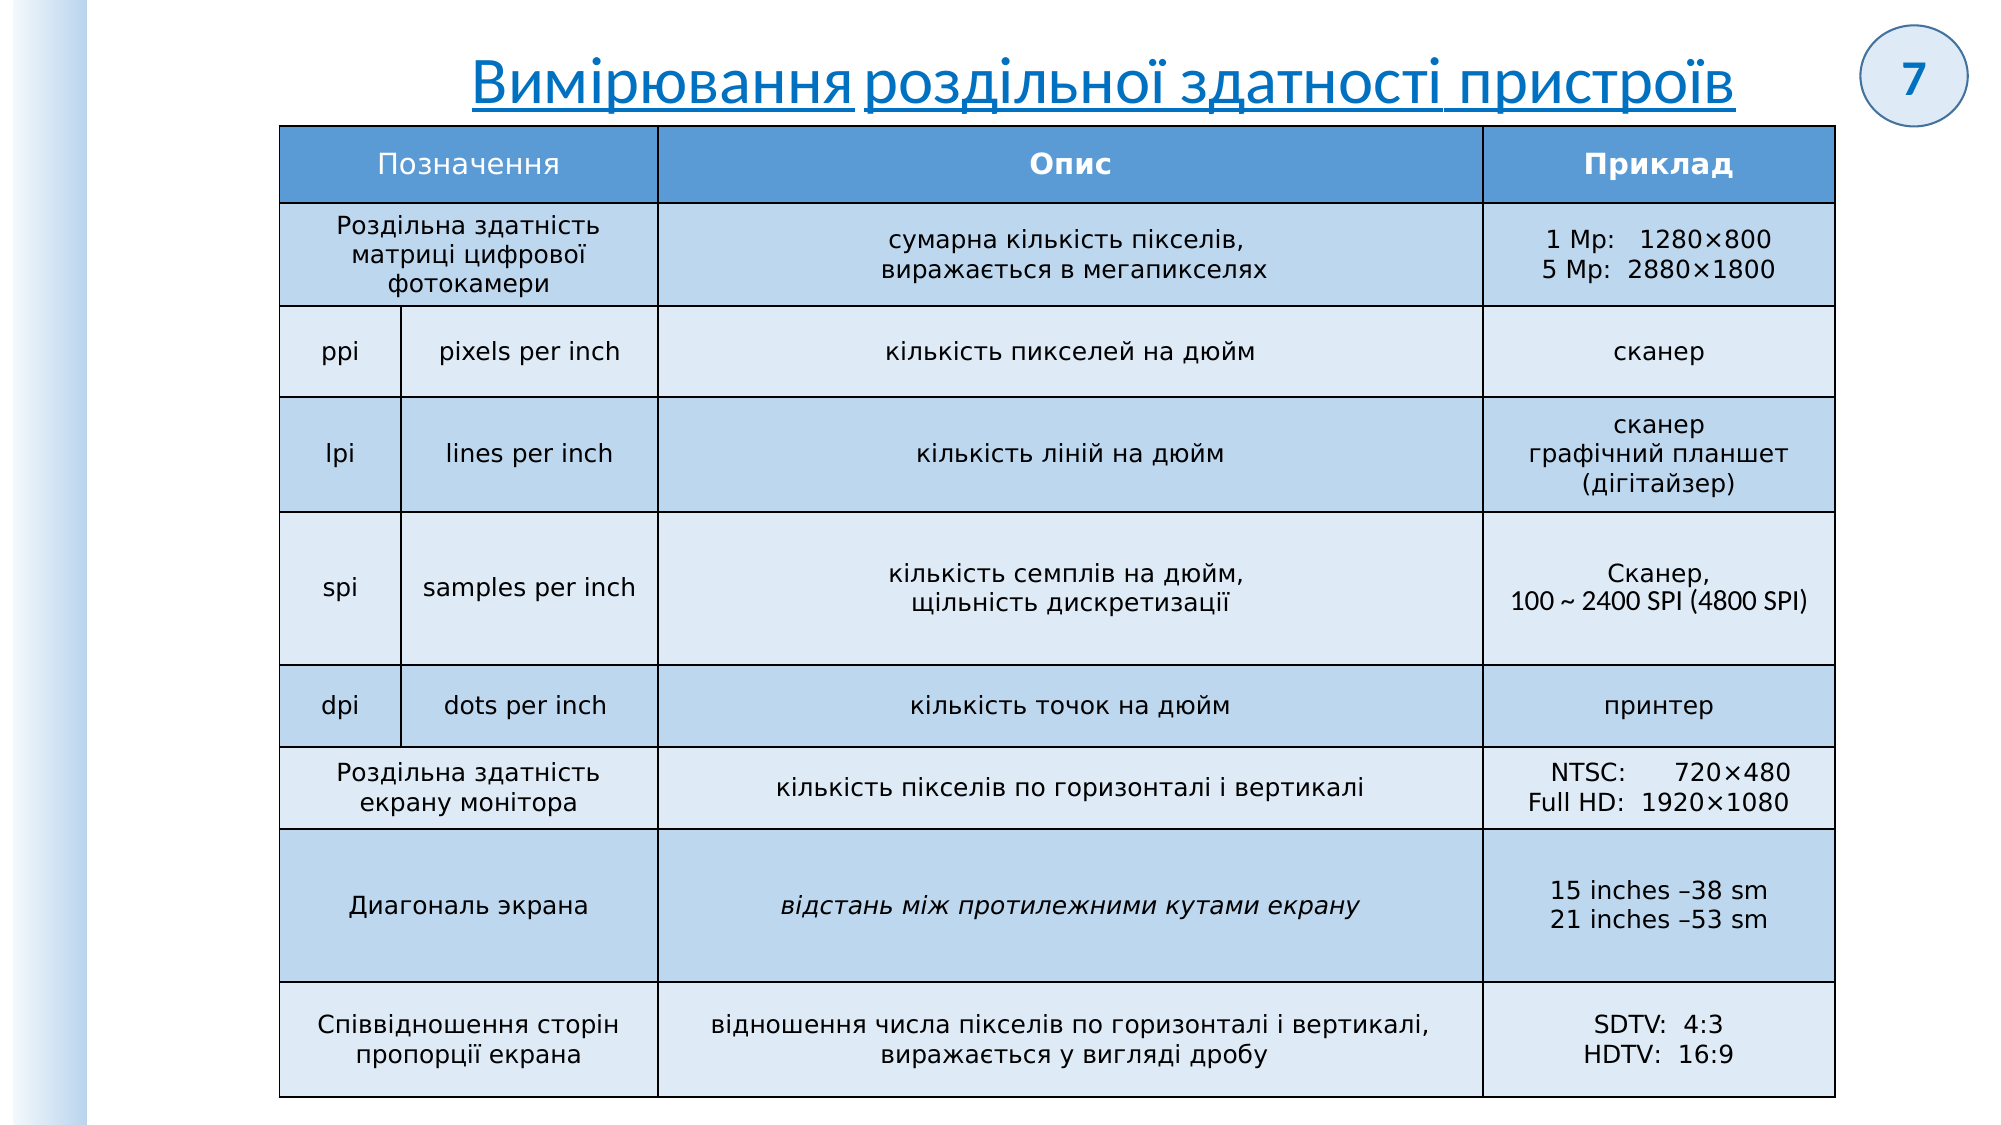

7
Вимірювання роздільної здатності пристроїв
| Позначення |  | Опис | Приклад |
| --- | --- | --- | --- |
| Роздільна здатність матриці цифрової фотокамери |  | сумарна кількість пікселів, виражається в мегапикселях | 1 Мp: 1280×800 5 Мp: 2880×1800 |
| ppi | pixels per inch | кількість пикселей на дюйм | сканер |
| lpi | lines per inch | кількість ліній на дюйм | сканер графічний планшет (дігітайзер) |
| spi | samples per inch | кількість семплів на дюйм, щільність дискретизації | Сканер, 100 ~ 2400 SPI (4800 SPI) |
| dpi | dots per inch | кількість точок на дюйм | принтер |
| Роздільна здатність екрану монітора |  | кількість пікселів по горизонталі і вертикалі | NTSC: 720×480 Full HD: 1920×1080 |
| Диагональ экрана |  | відстань між протилежними кутами екрану | 15 inches –38 sm 21 inches –53 sm |
| Співвідношення сторін пропорції екрана |  | відношення числа пікселів по горизонталі і вертикалі, виражається у вигляді дробу | SDTV: 4:3 HDTV: 16:9 |